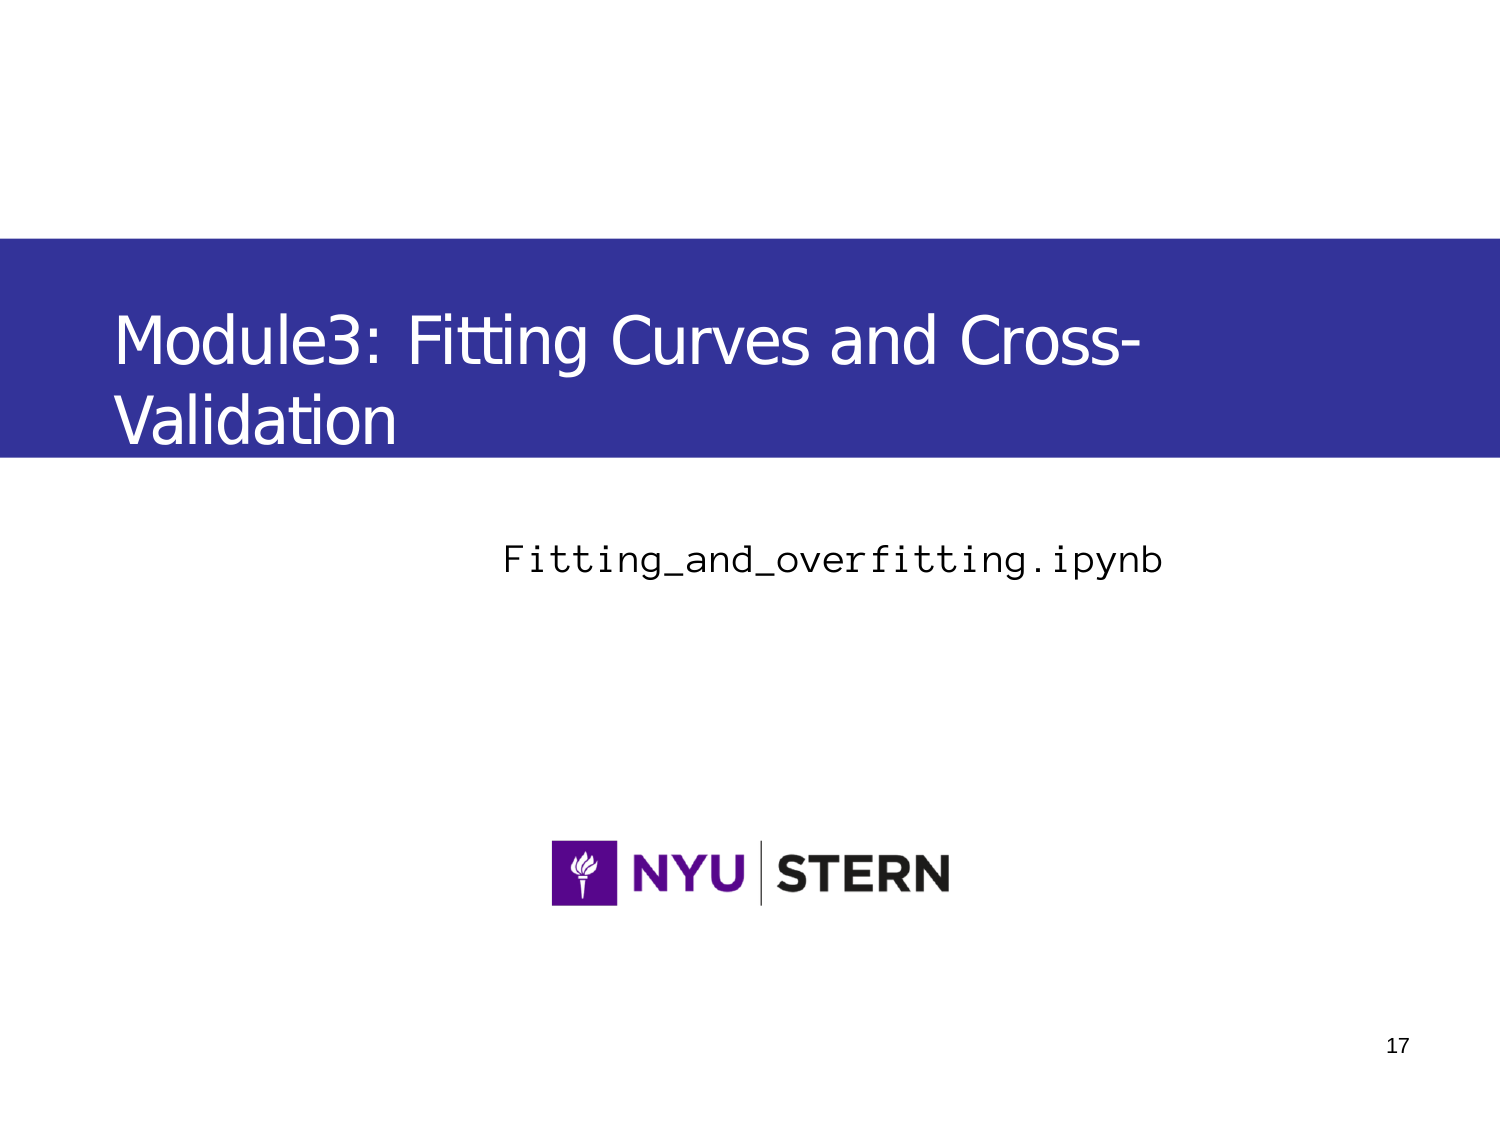

Module3: Fitting Curves and Cross-Validation
Fitting_and_overfitting.ipynb
17